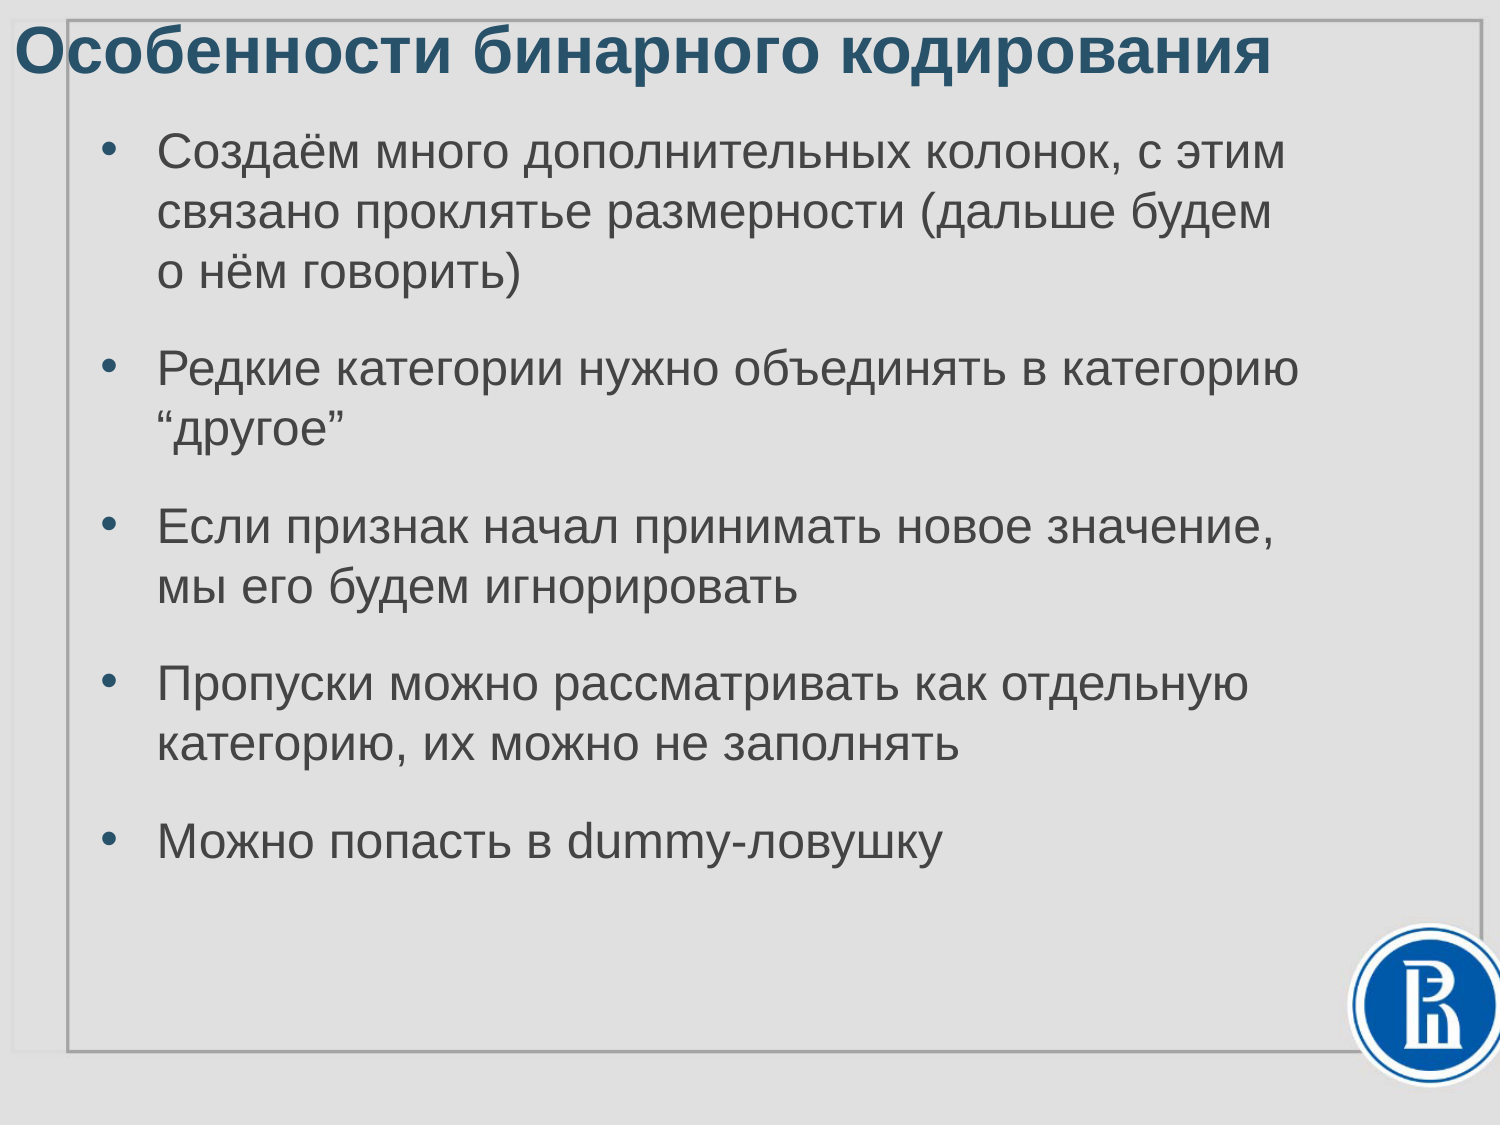

Особенности бинарного кодирования
Создаём много дополнительных колонок, с этим связано проклятье размерности (дальше будем
о нём говорить)
Редкие категории нужно объединять в категорию “другое”
Если признак начал принимать новое значение,
мы его будем игнорировать
Пропуски можно рассматривать как отдельную категорию, их можно не заполнять
Можно попасть в dummy-ловушку